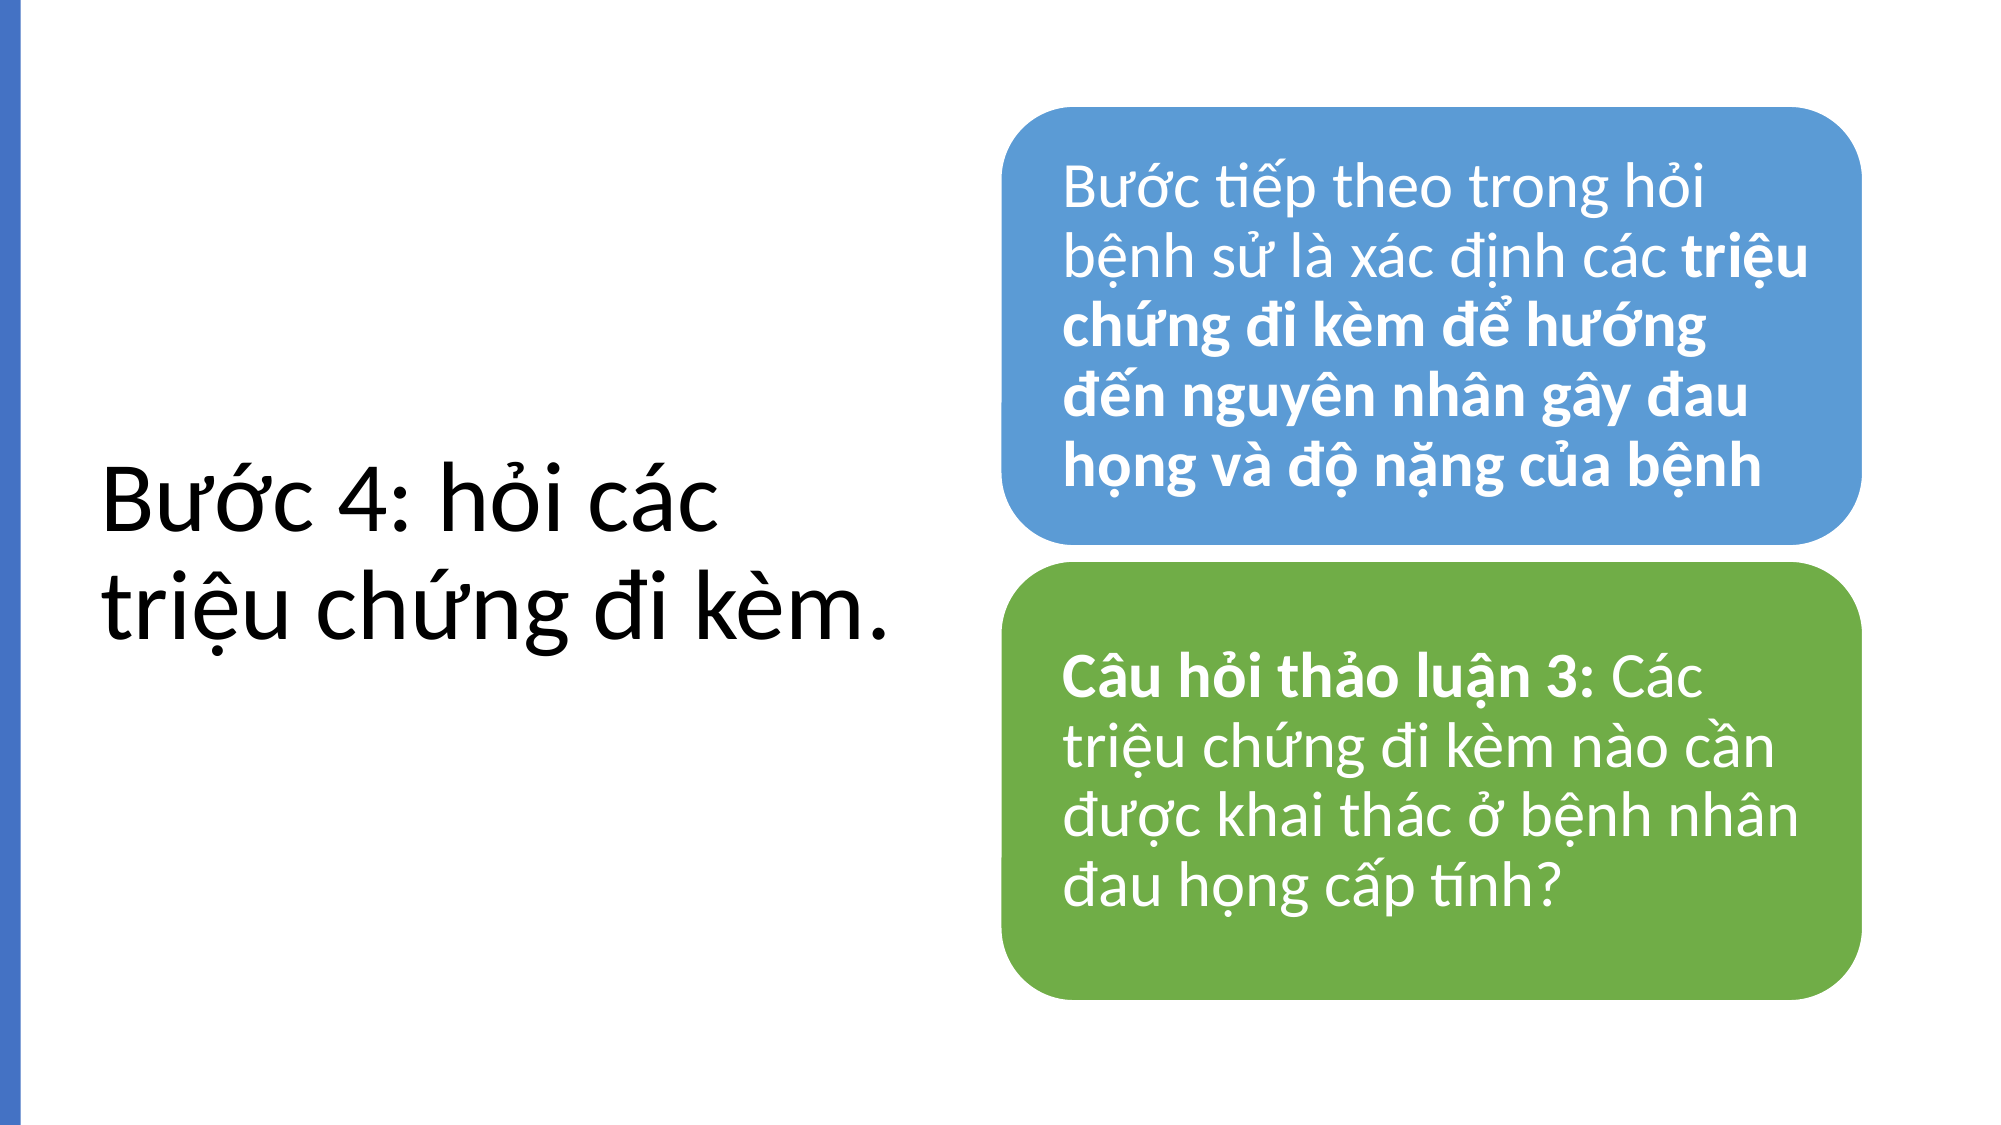

# Bước 4: hỏi các triệu chứng đi kèm.
Bước tiếp theo trong hỏi bệnh sử là xác định các triệu chứng đi kèm để hướng đến nguyên nhân gây đau họng và độ nặng của bệnh
Câu hỏi thảo luận 3: Các triệu chứng đi kèm nào cần được khai thác ở bệnh nhân đau họng cấp tính?